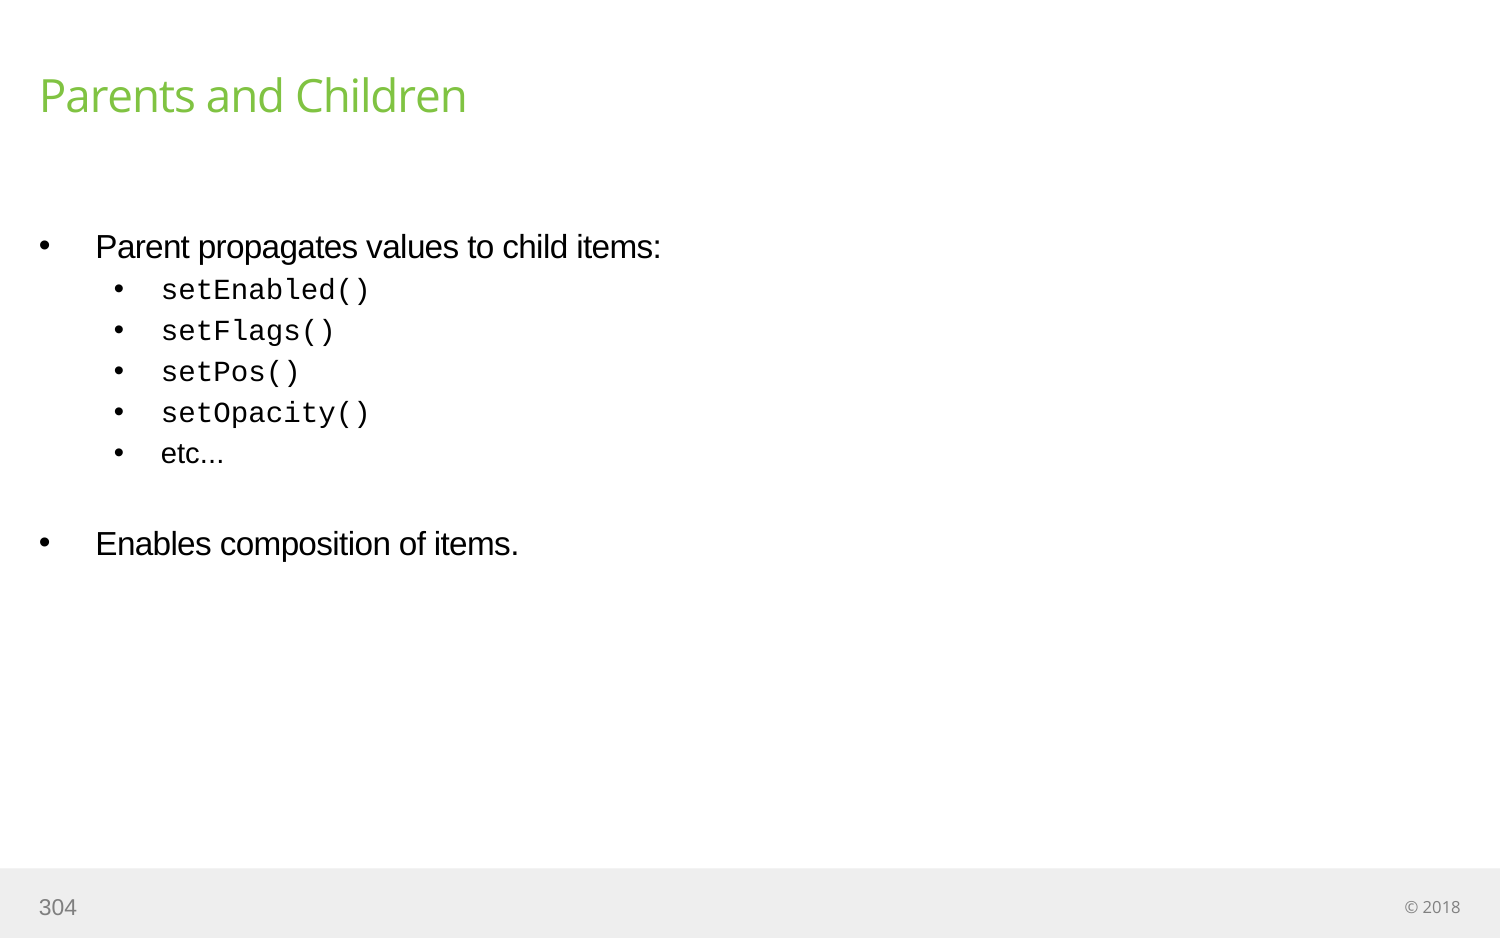

# Parents and Children
Parent propagates values to child items:
setEnabled()
setFlags()
setPos()
setOpacity()
etc...

Enables composition of items.
304
© 2018